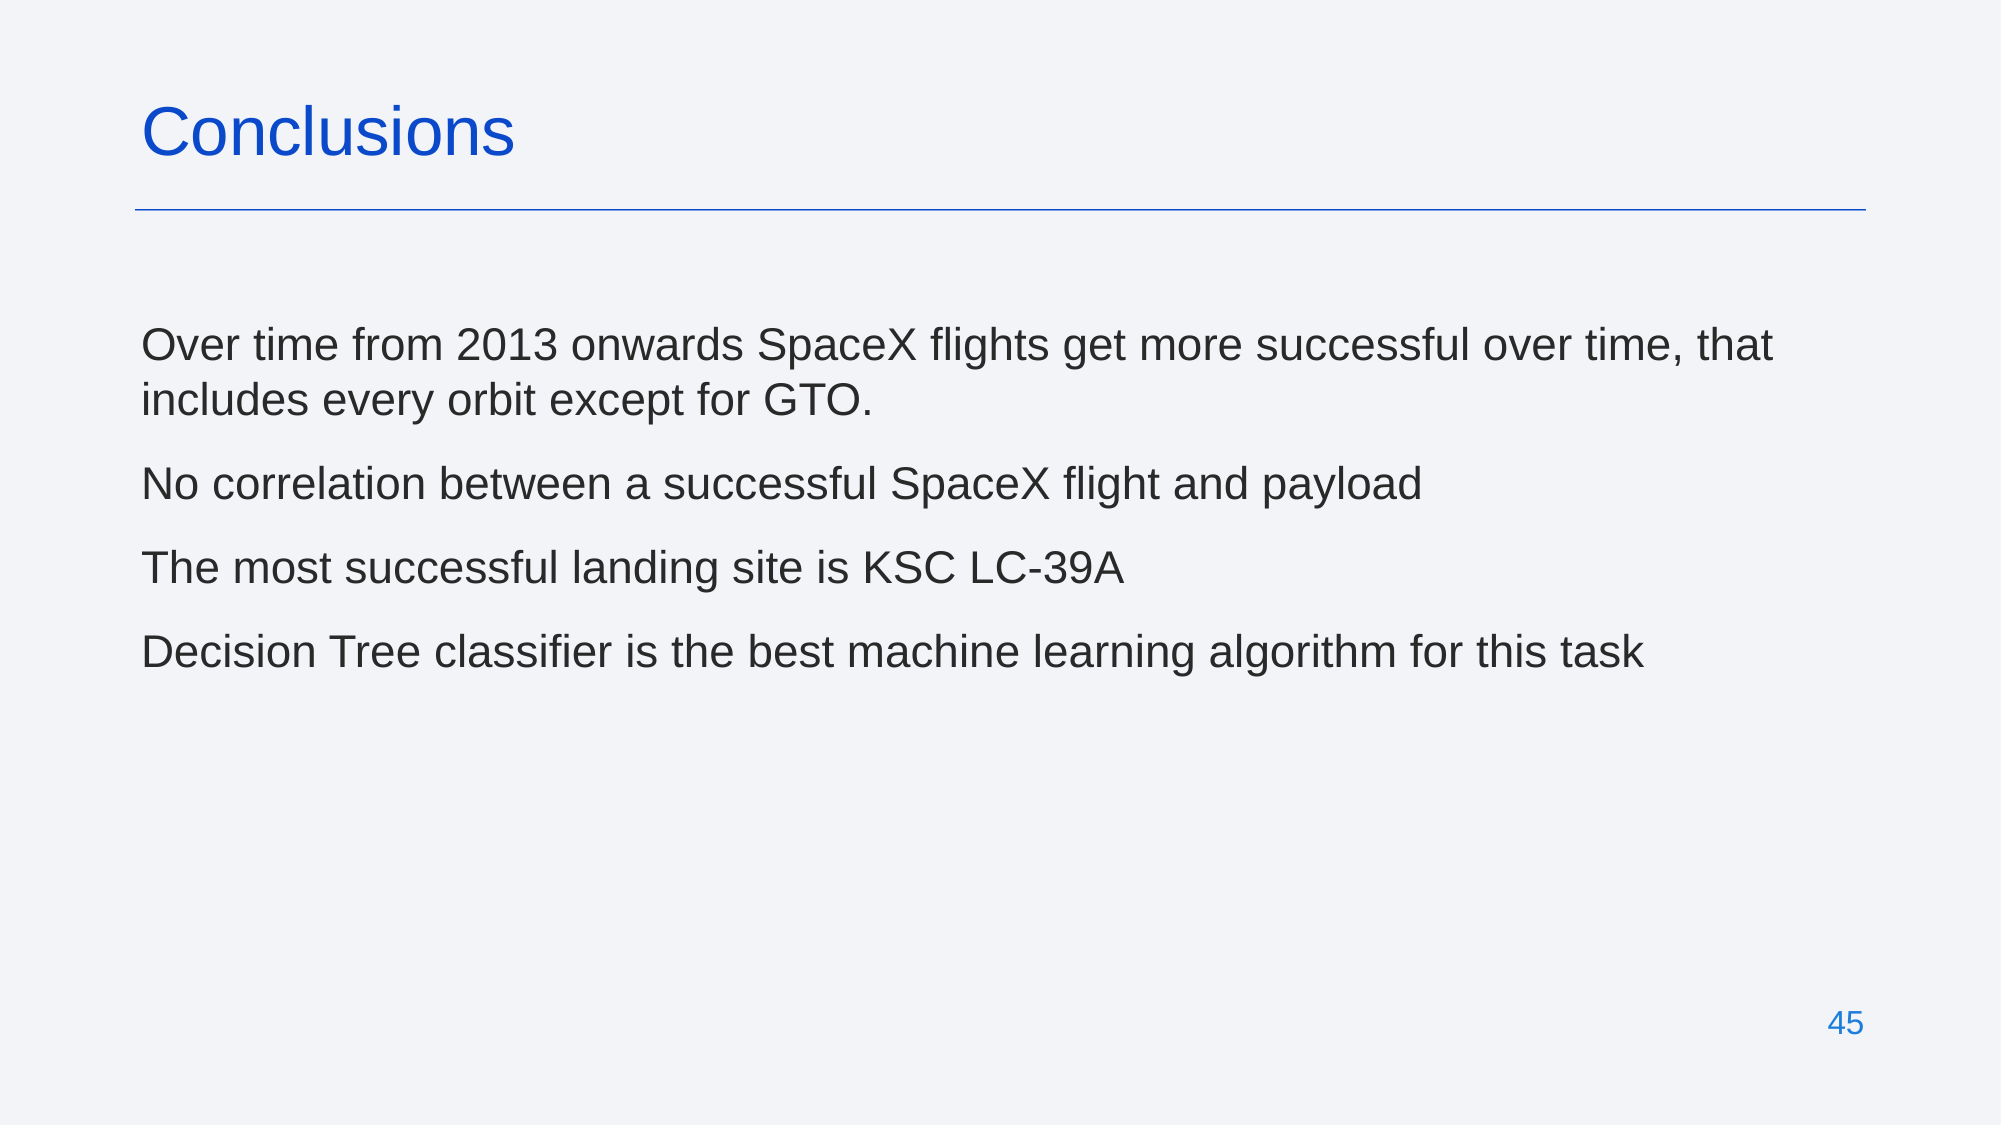

Conclusions
Over time from 2013 onwards SpaceX flights get more successful over time, that includes every orbit except for GTO.
No correlation between a successful SpaceX flight and payload
The most successful landing site is KSC LC-39A
Decision Tree classifier is the best machine learning algorithm for this task
45